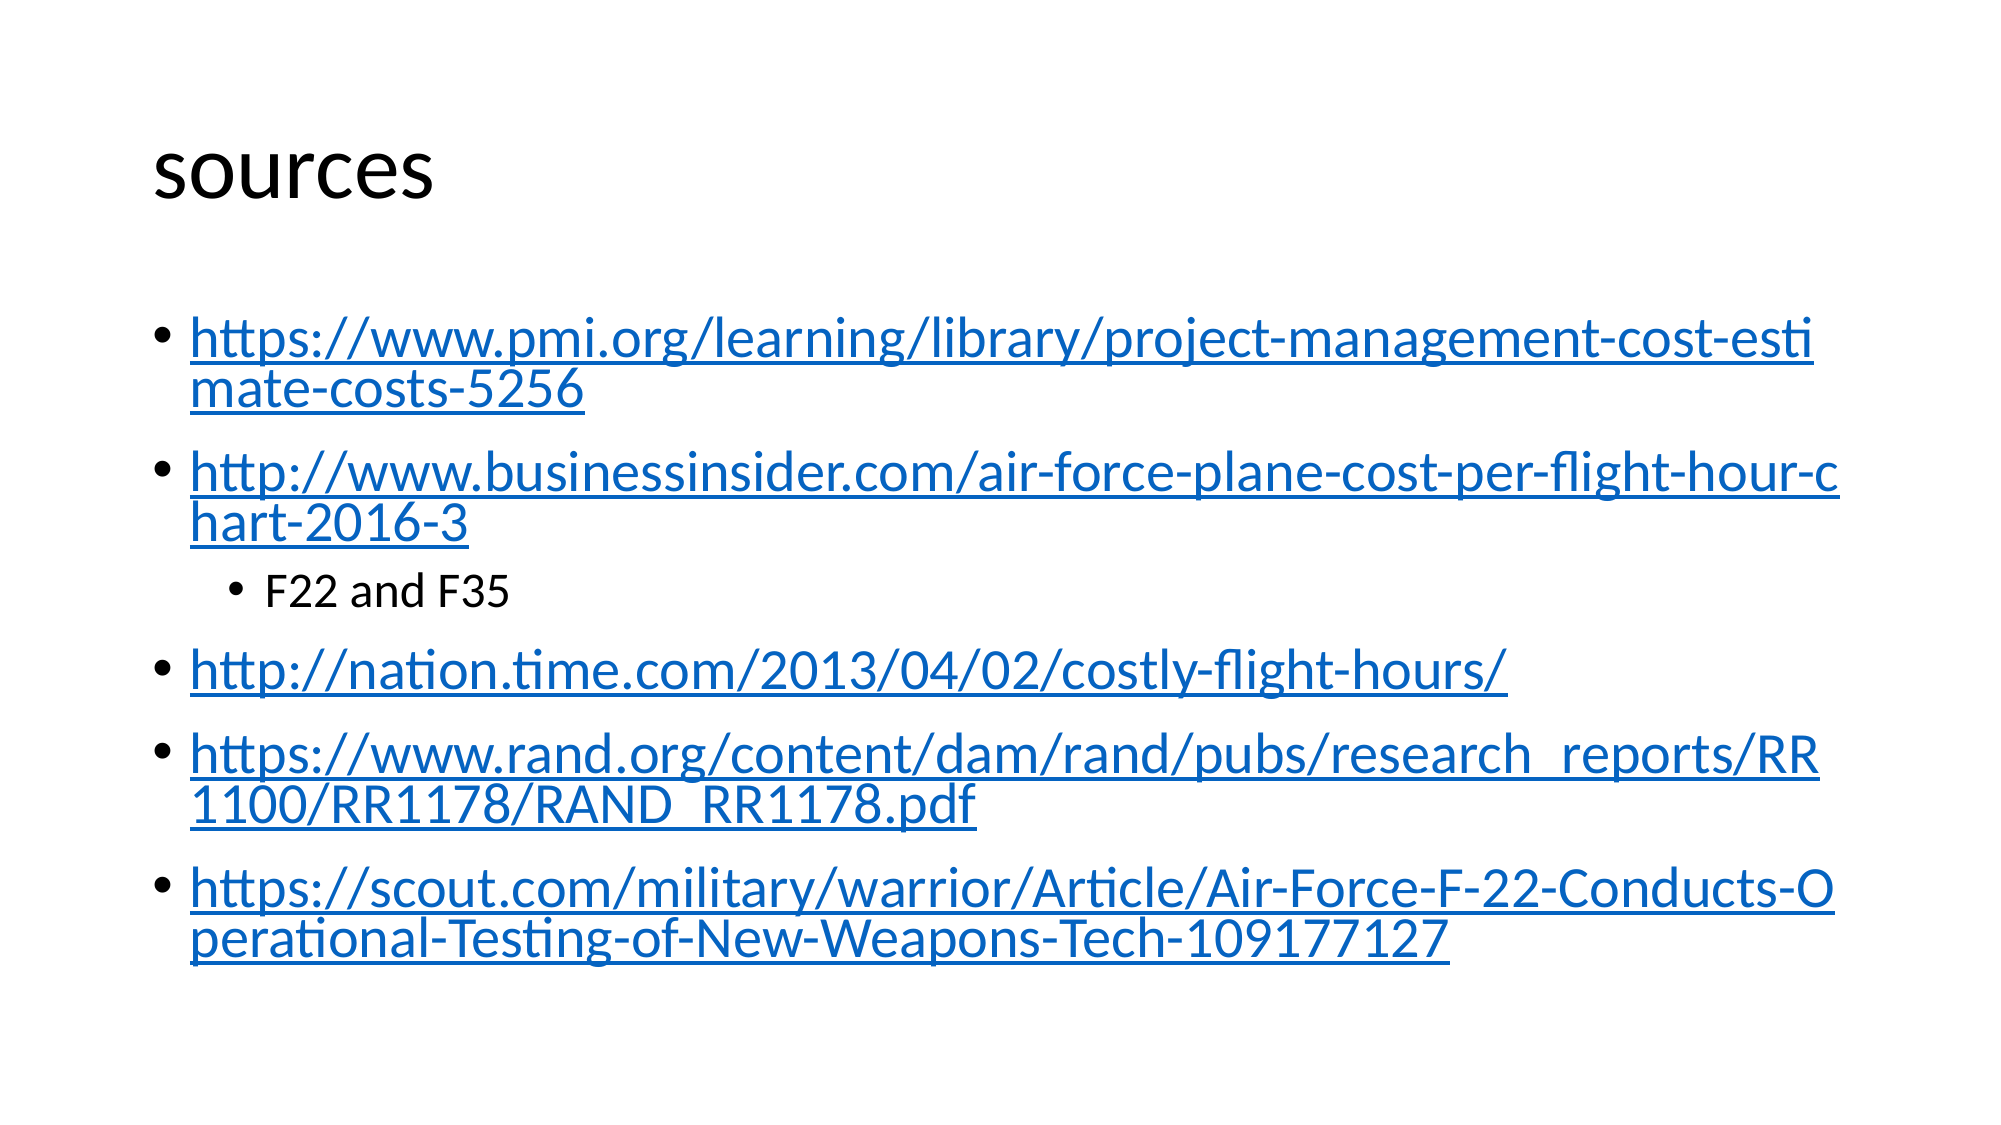

# sources
https://www.pmi.org/learning/library/project-management-cost-estimate-costs-5256
http://www.businessinsider.com/air-force-plane-cost-per-flight-hour-chart-2016-3
F22 and F35
http://nation.time.com/2013/04/02/costly-flight-hours/
https://www.rand.org/content/dam/rand/pubs/research_reports/RR1100/RR1178/RAND_RR1178.pdf
https://scout.com/military/warrior/Article/Air-Force-F-22-Conducts-Operational-Testing-of-New-Weapons-Tech-109177127